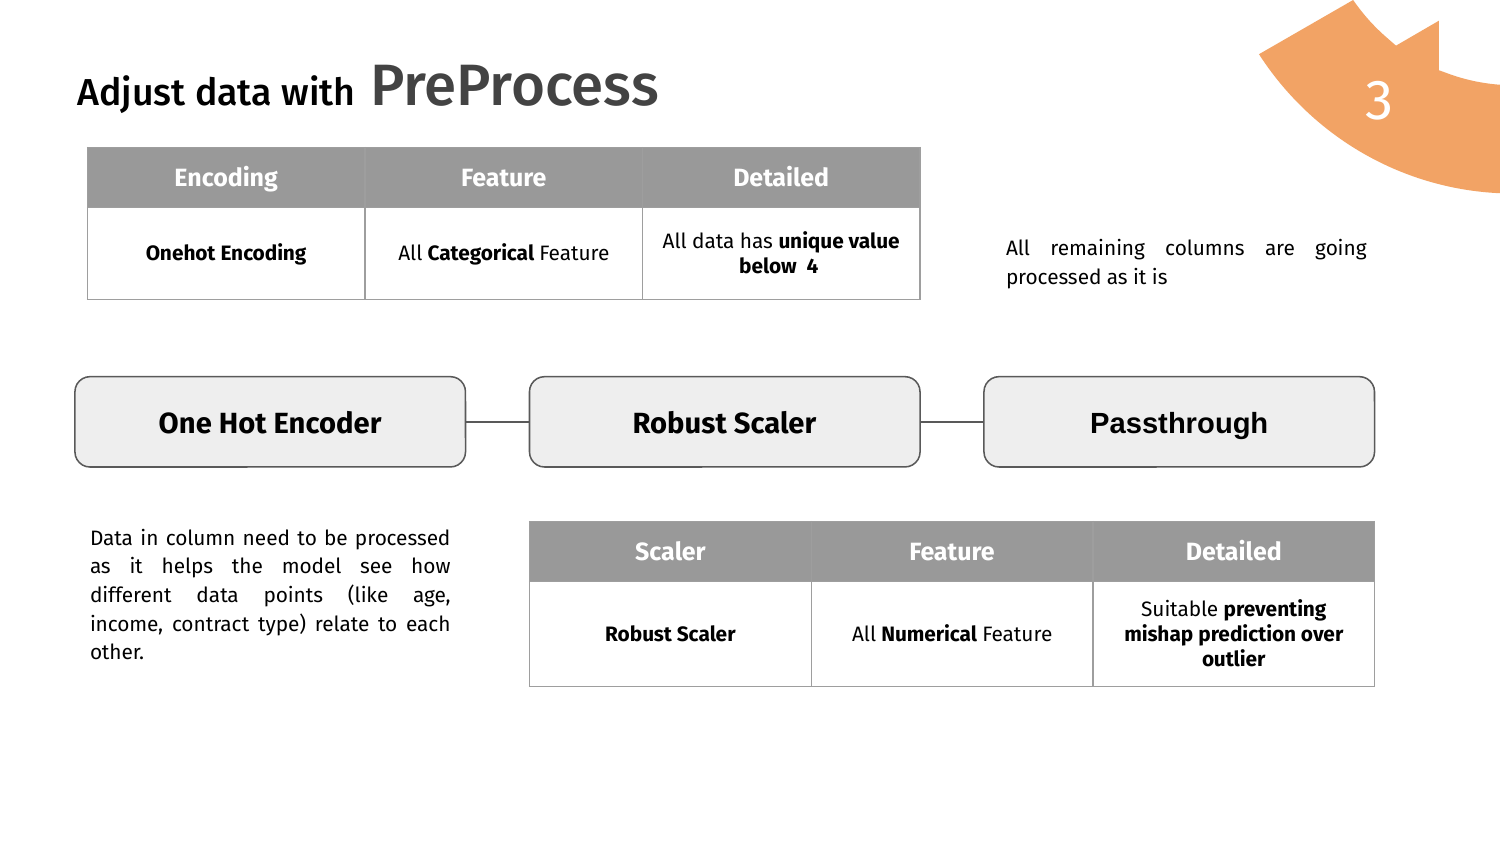

3
Adjust data with PreProcess
| Encoding | Feature | Detailed |
| --- | --- | --- |
| Onehot Encoding | All Categorical Feature | All data has unique value below 4 |
All remaining columns are going processed as it is
One Hot Encoder
Robust Scaler
Passthrough
| Scaler | Feature | Detailed |
| --- | --- | --- |
| Robust Scaler | All Numerical Feature | Suitable preventing mishap prediction over outlier |
Data in column need to be processed as it helps the model see how different data points (like age, income, contract type) relate to each other.